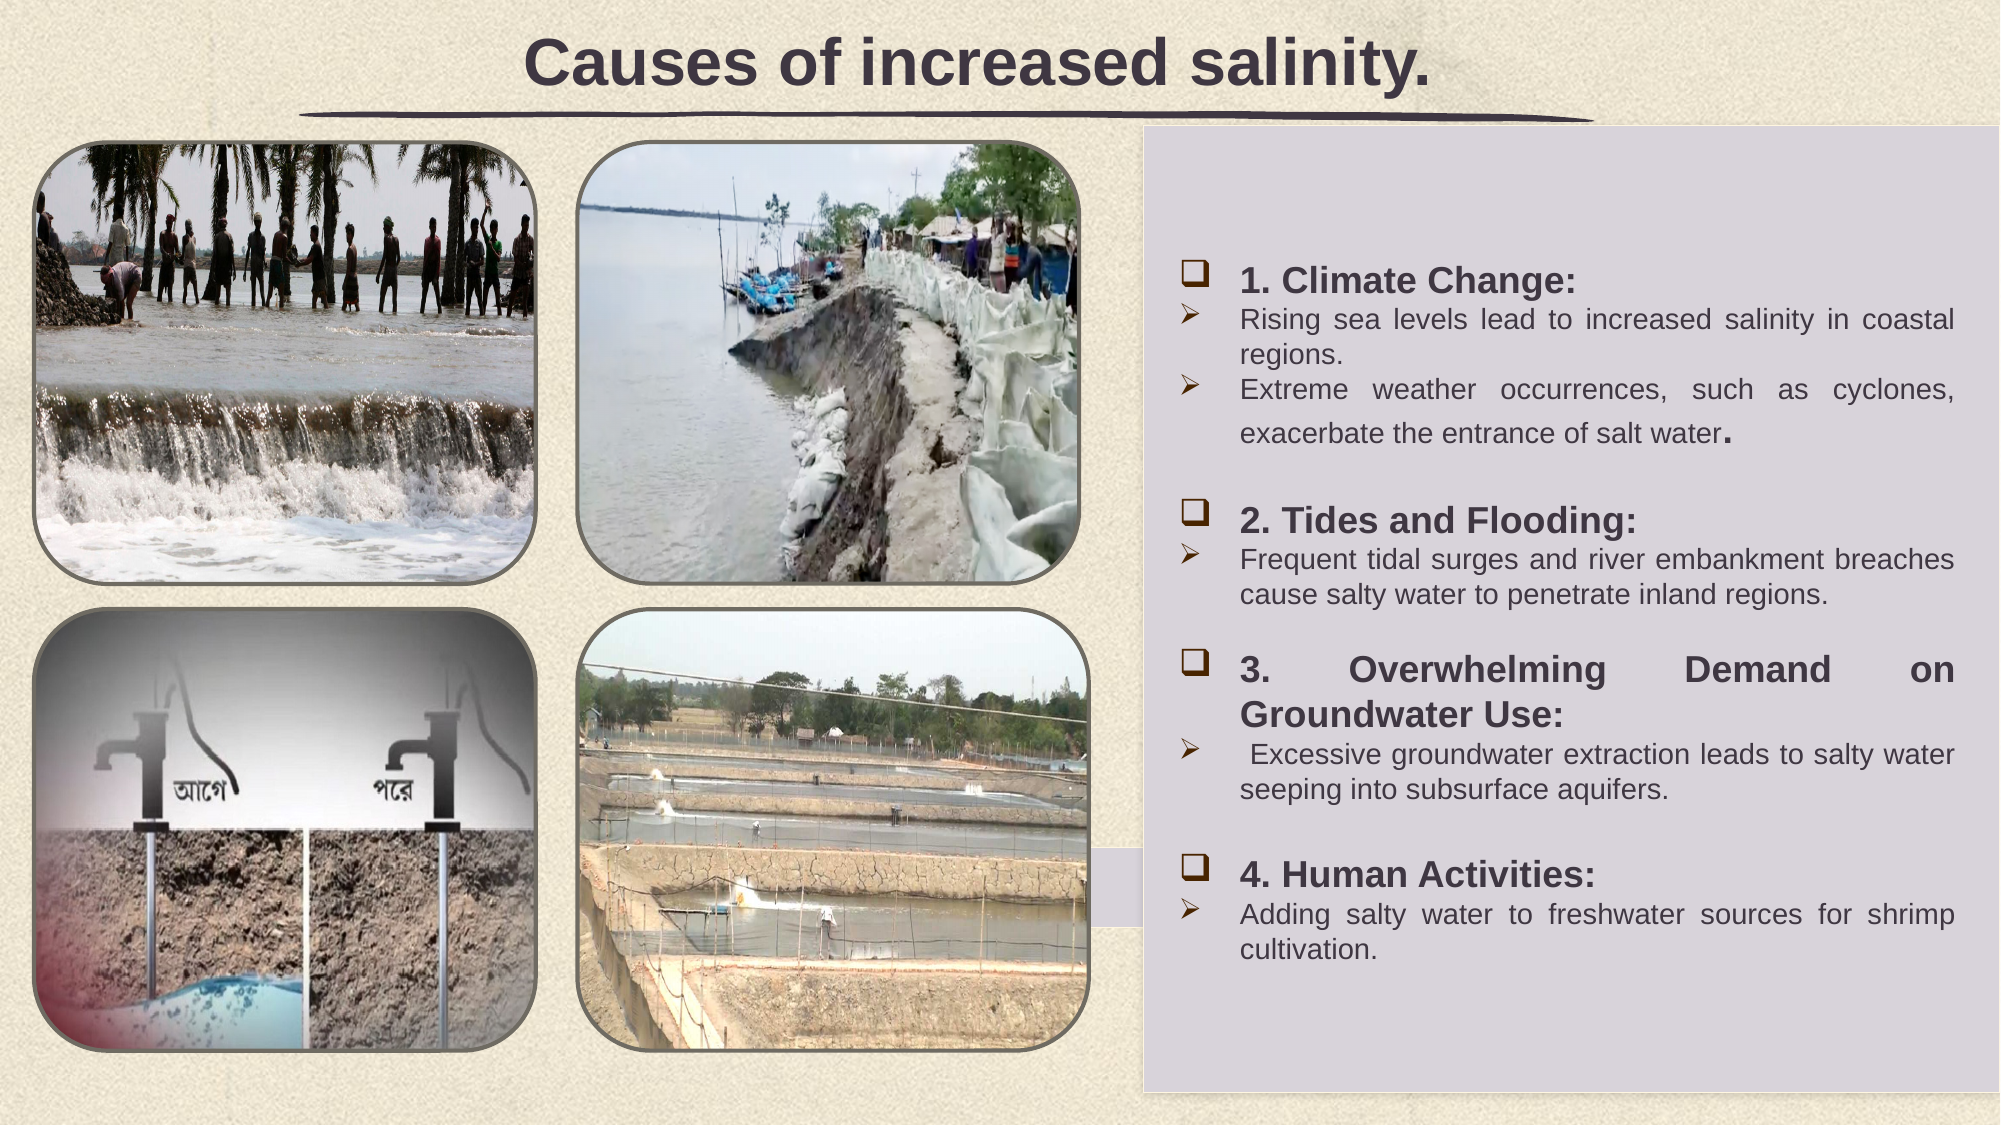

# Causes of increased salinity.

1. Climate Change:
Rising sea levels lead to increased salinity in coastal regions.
Extreme weather occurrences, such as cyclones, exacerbate the entrance of salt water.

2. Tides and Flooding:
Frequent tidal surges and river embankment breaches cause salty water to penetrate inland regions.

3. Overwhelming Demand on Groundwater Use:
 Excessive groundwater extraction leads to salty water seeping into subsurface aquifers.

4. Human Activities:
Adding salty water to freshwater sources for shrimp cultivation.